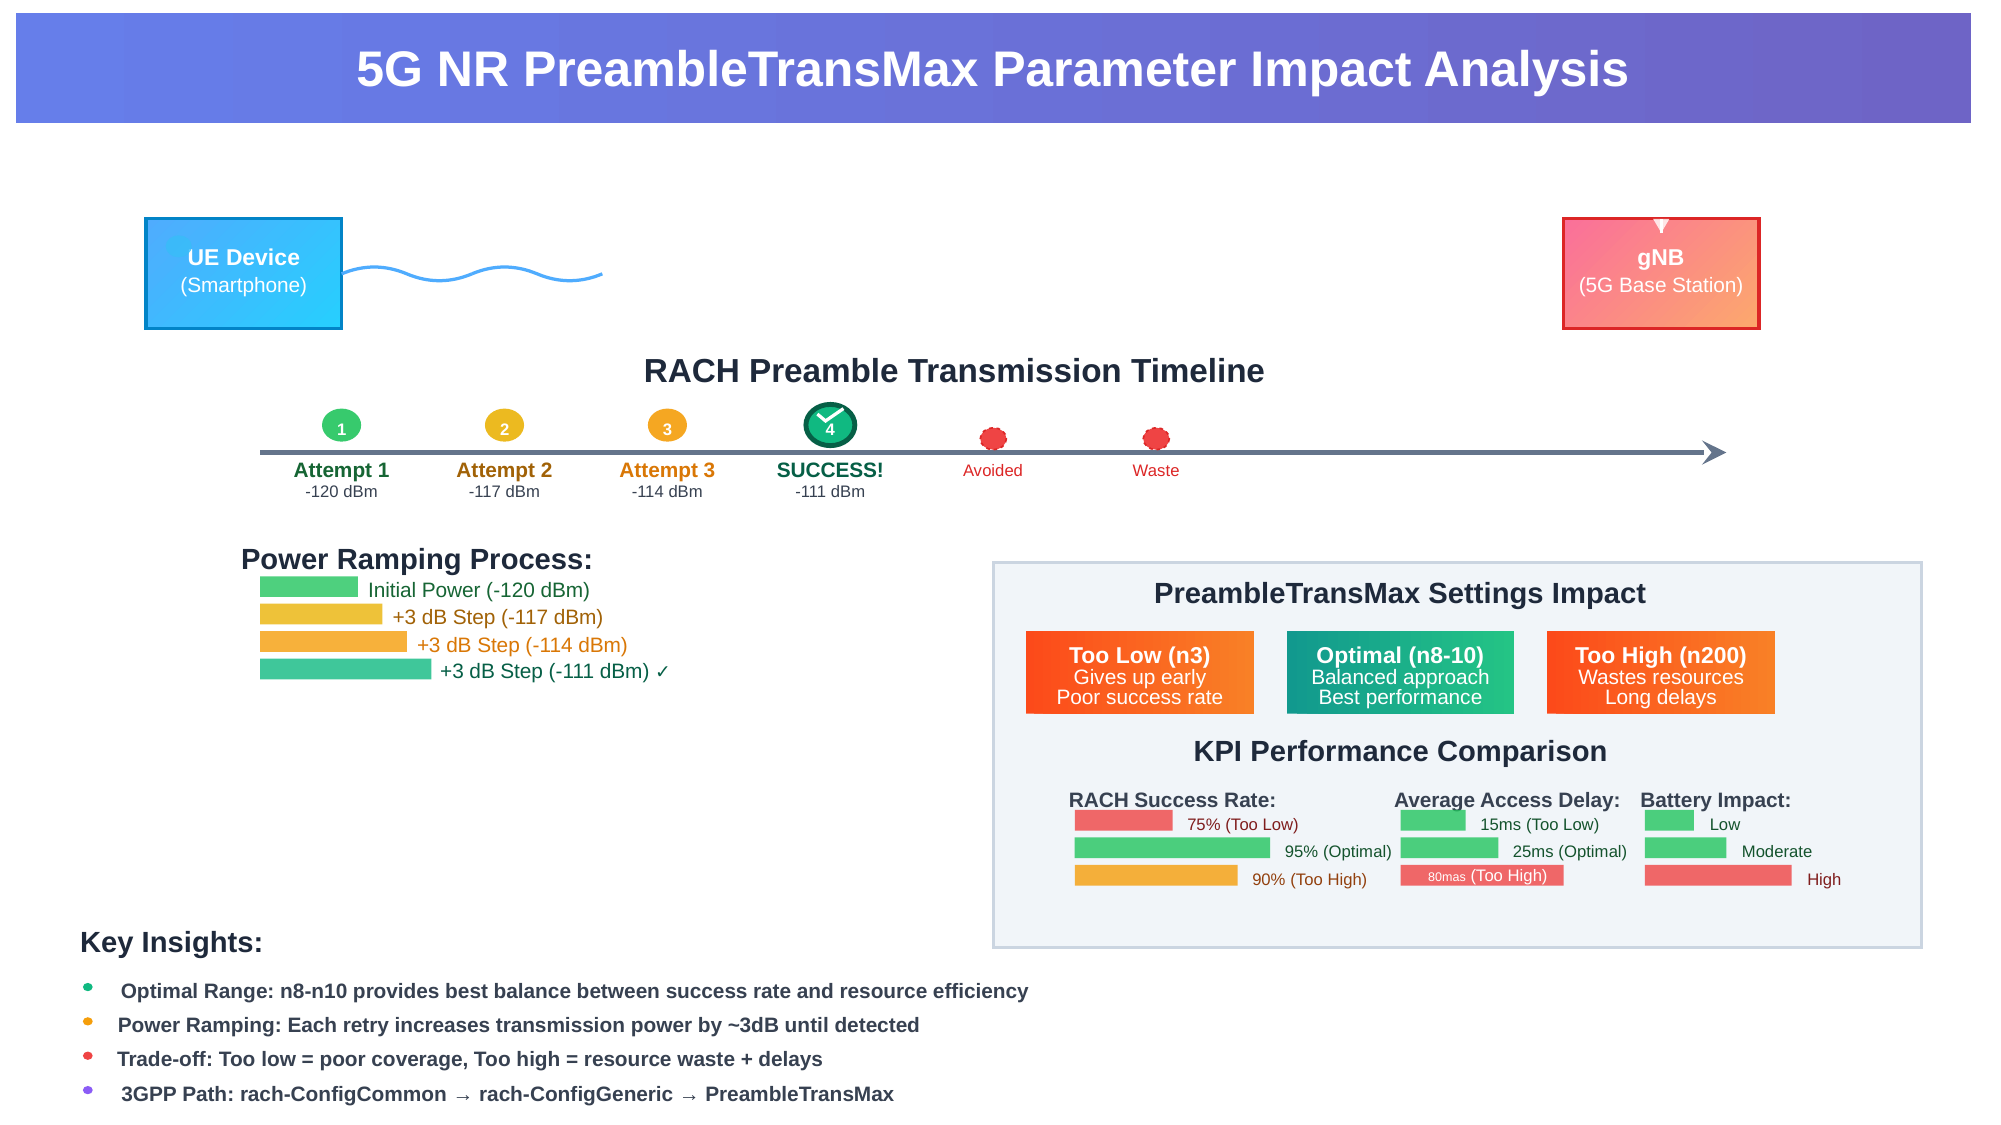

5G NR PreambleTransMax Parameter Impact Analysis

UE Device

(Smartphone)

gNB
(5G Base Station)

RACH Preamble Transmission Timeline

4
SUCCESS!
-111 dBm

1
Attempt 1
-120 dBm

2
Attempt 2
-117 dBm

3
Attempt 3
-114 dBm

Avoided

Waste

Power Ramping Process:

PreambleTransMax Settings Impact

Too Low (n3)
Gives up early
Poor success rate

Optimal (n8-10)
Balanced approach
Best performance

Too High (n200)
Wastes resources
Long delays
KPI Performance Comparison
RACH Success Rate:
Average Access Delay:
Battery Impact:
75% (Too Low)
15ms (Too Low)
Low

95% (Optimal)
25ms (Optimal)
Moderate

80mas (Too High)
90% (Too High)
High

Initial Power (-120 dBm)

+3 dB Step (-117 dBm)

+3 dB Step (-114 dBm)

+3 dB Step (-111 dBm) ✓

Key Insights:
Optimal Range: n8-n10 provides best balance between success rate and resource efficiency

Power Ramping: Each retry increases transmission power by ~3dB until detected

Trade-off: Too low = poor coverage, Too high = resource waste + delays

3GPP Path: rach-ConfigCommon → rach-ConfigGeneric → PreambleTransMax